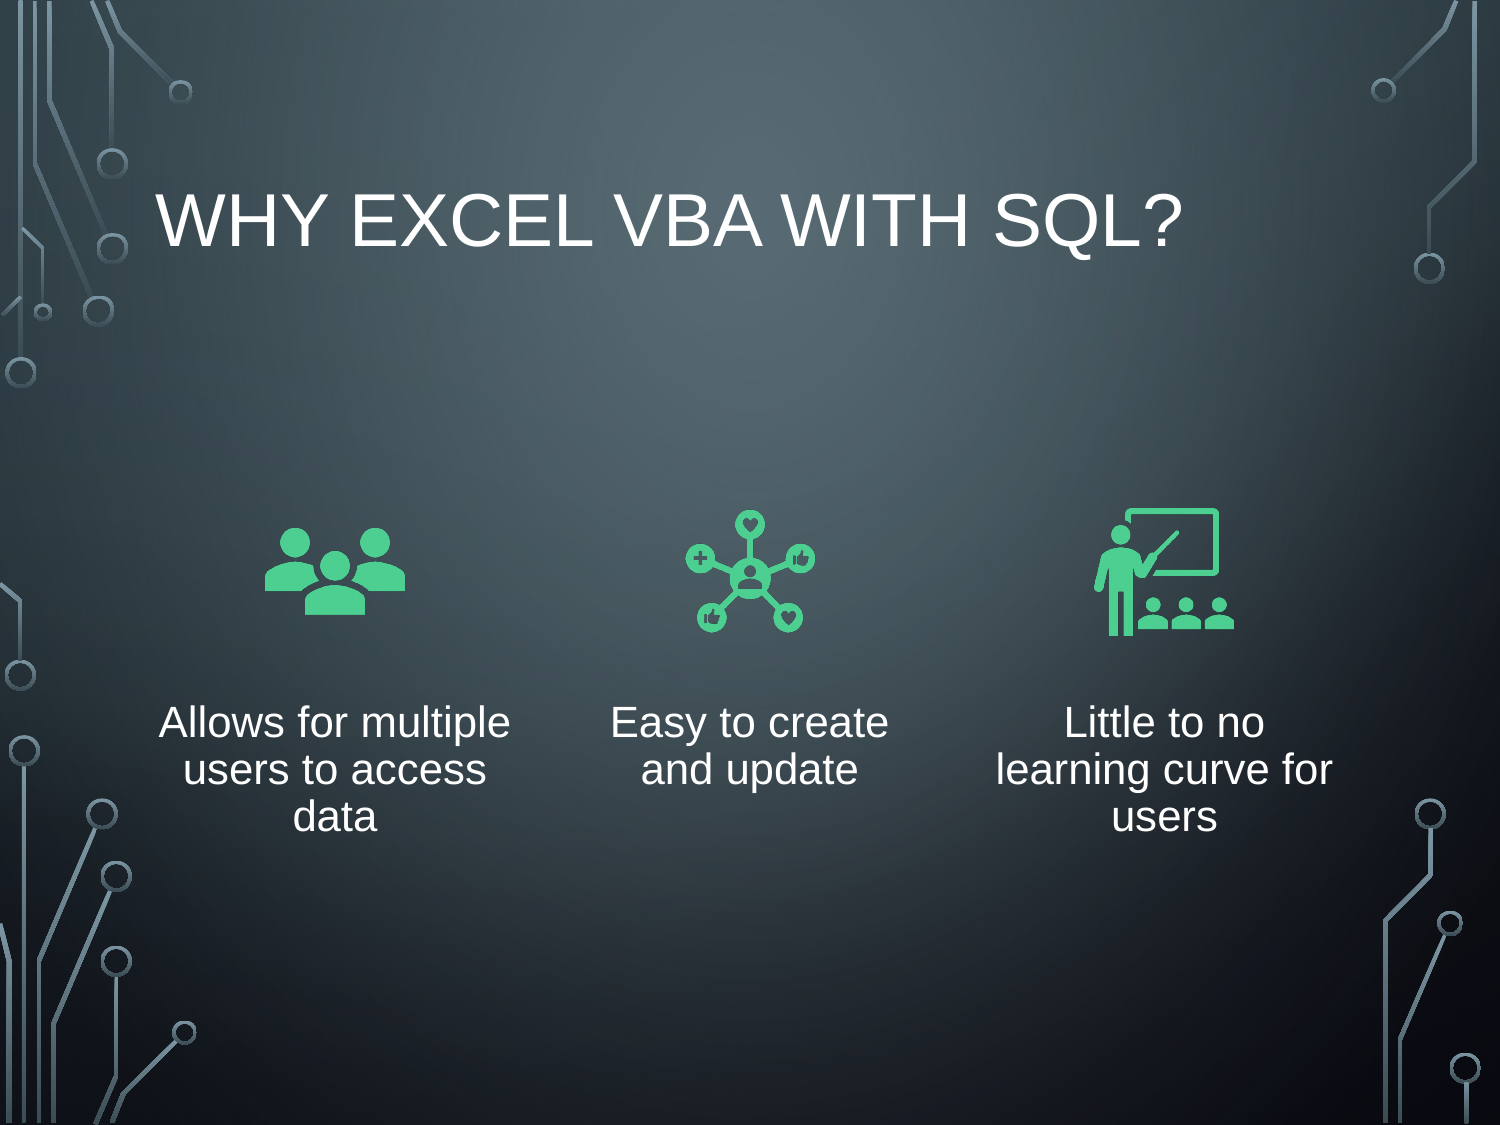

# Why excel vba with sql?
Allows for multiple users to access data
Easy to create and update
Little to no learning curve for users